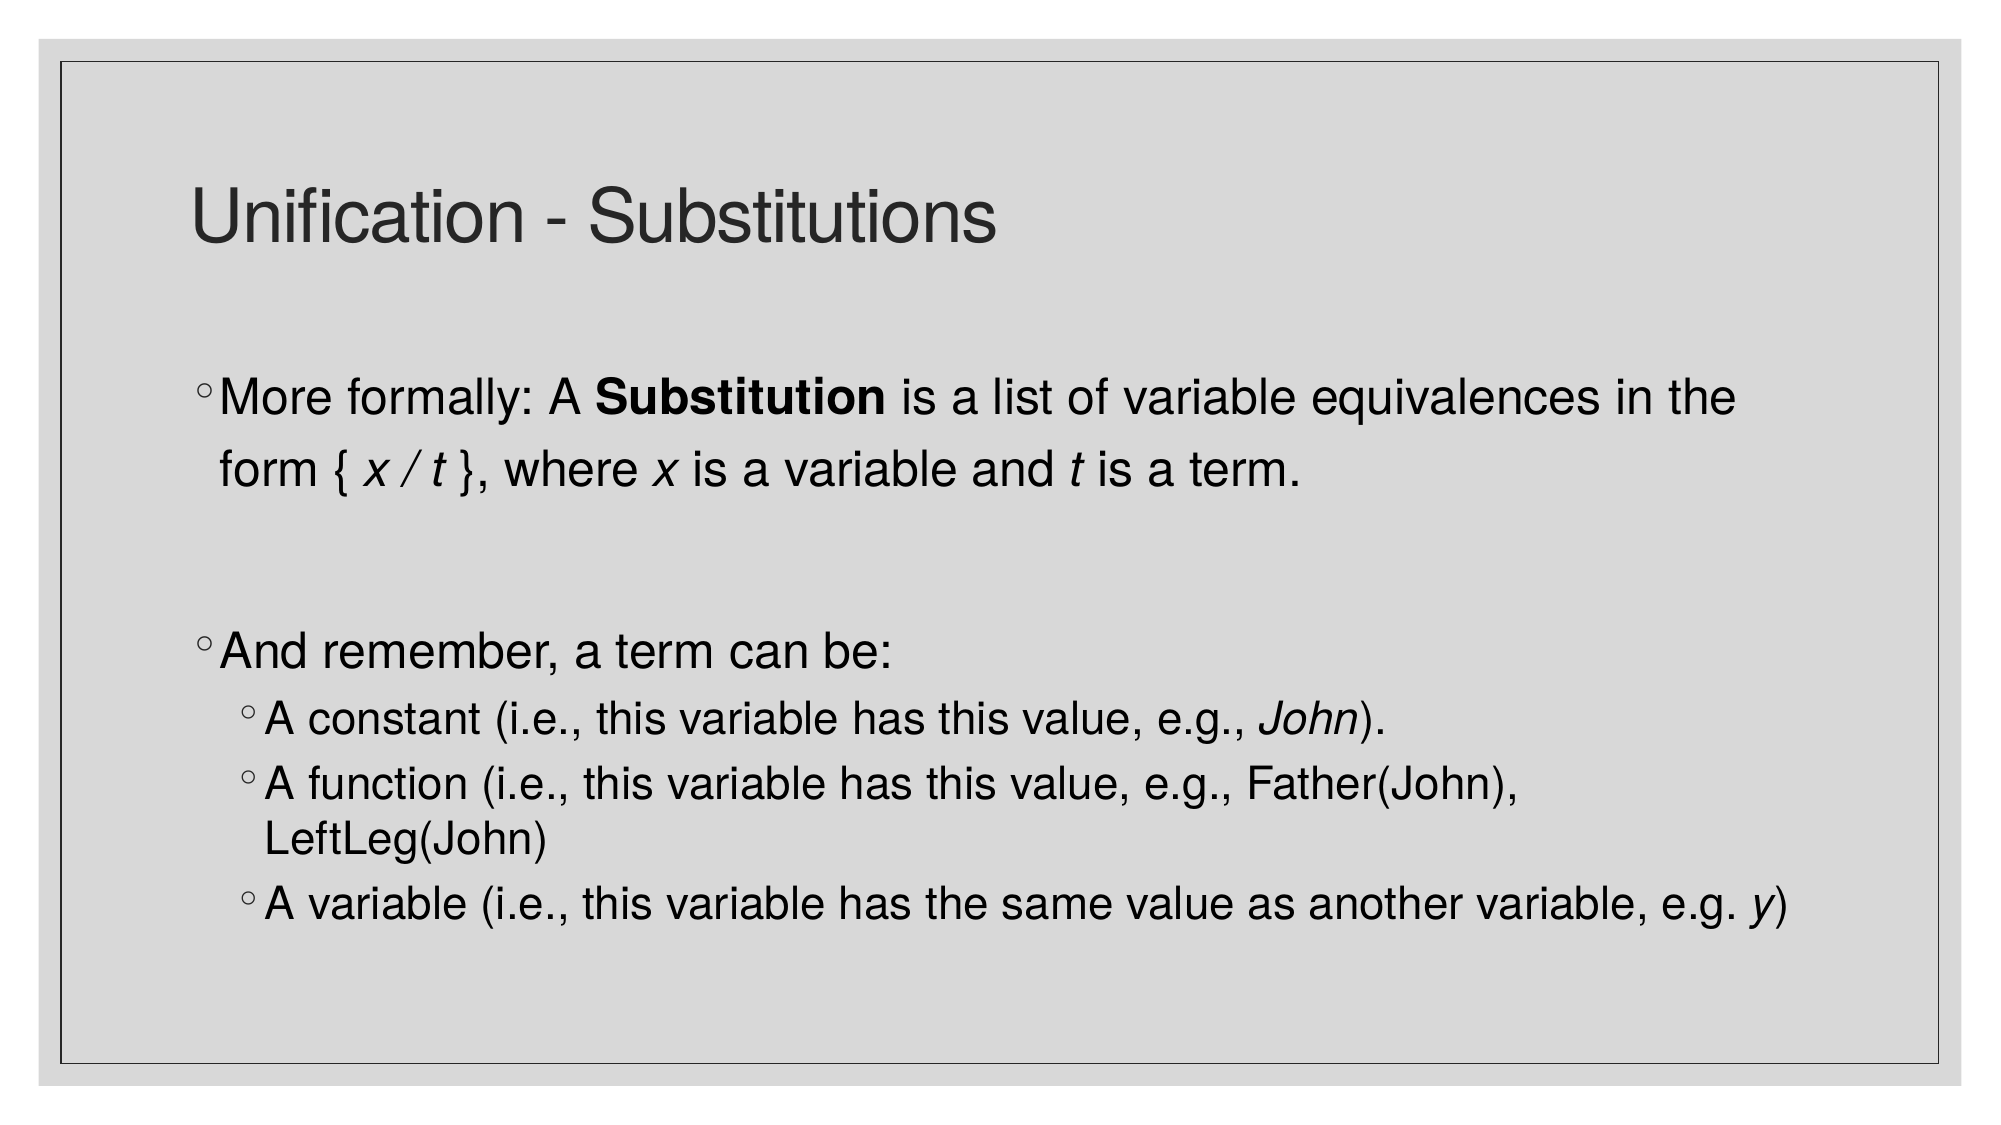

# Unification - Substitutions
More formally: A Substitution is a list of variable equivalences in the form { x / t }, where x is a variable and t is a term.

And remember, a term can be:
A constant (i.e., this variable has this value, e.g., John).
A function (i.e., this variable has this value, e.g., Father(John), LeftLeg(John)
A variable (i.e., this variable has the same value as another variable, e.g. y)